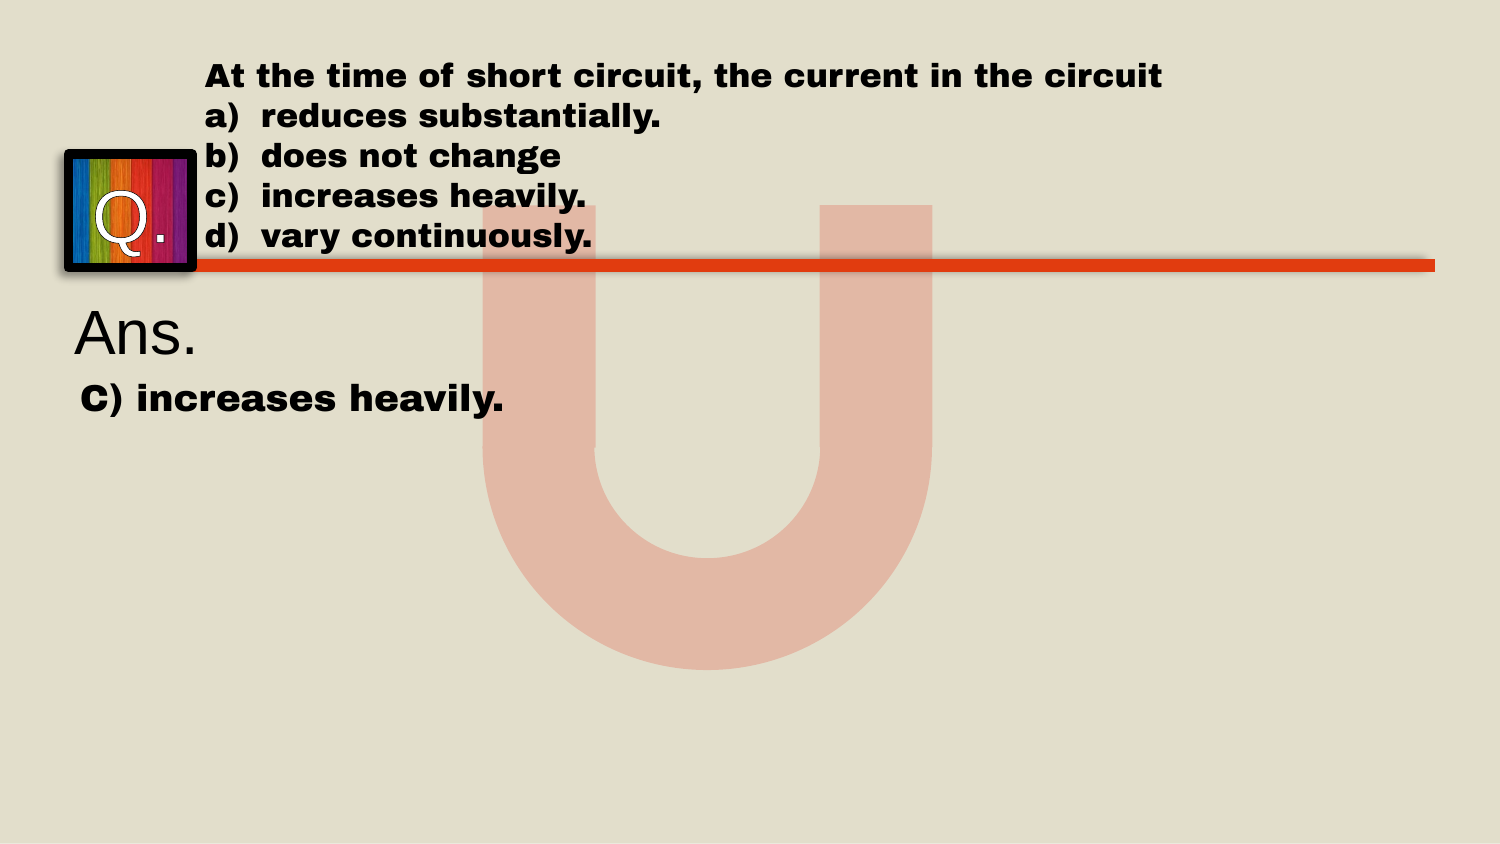

At the time of short circuit, the current in the circuit
reduces substantially.
does not change
increases heavily.
vary continuously.

Q.

Ans.
C) increases heavily.